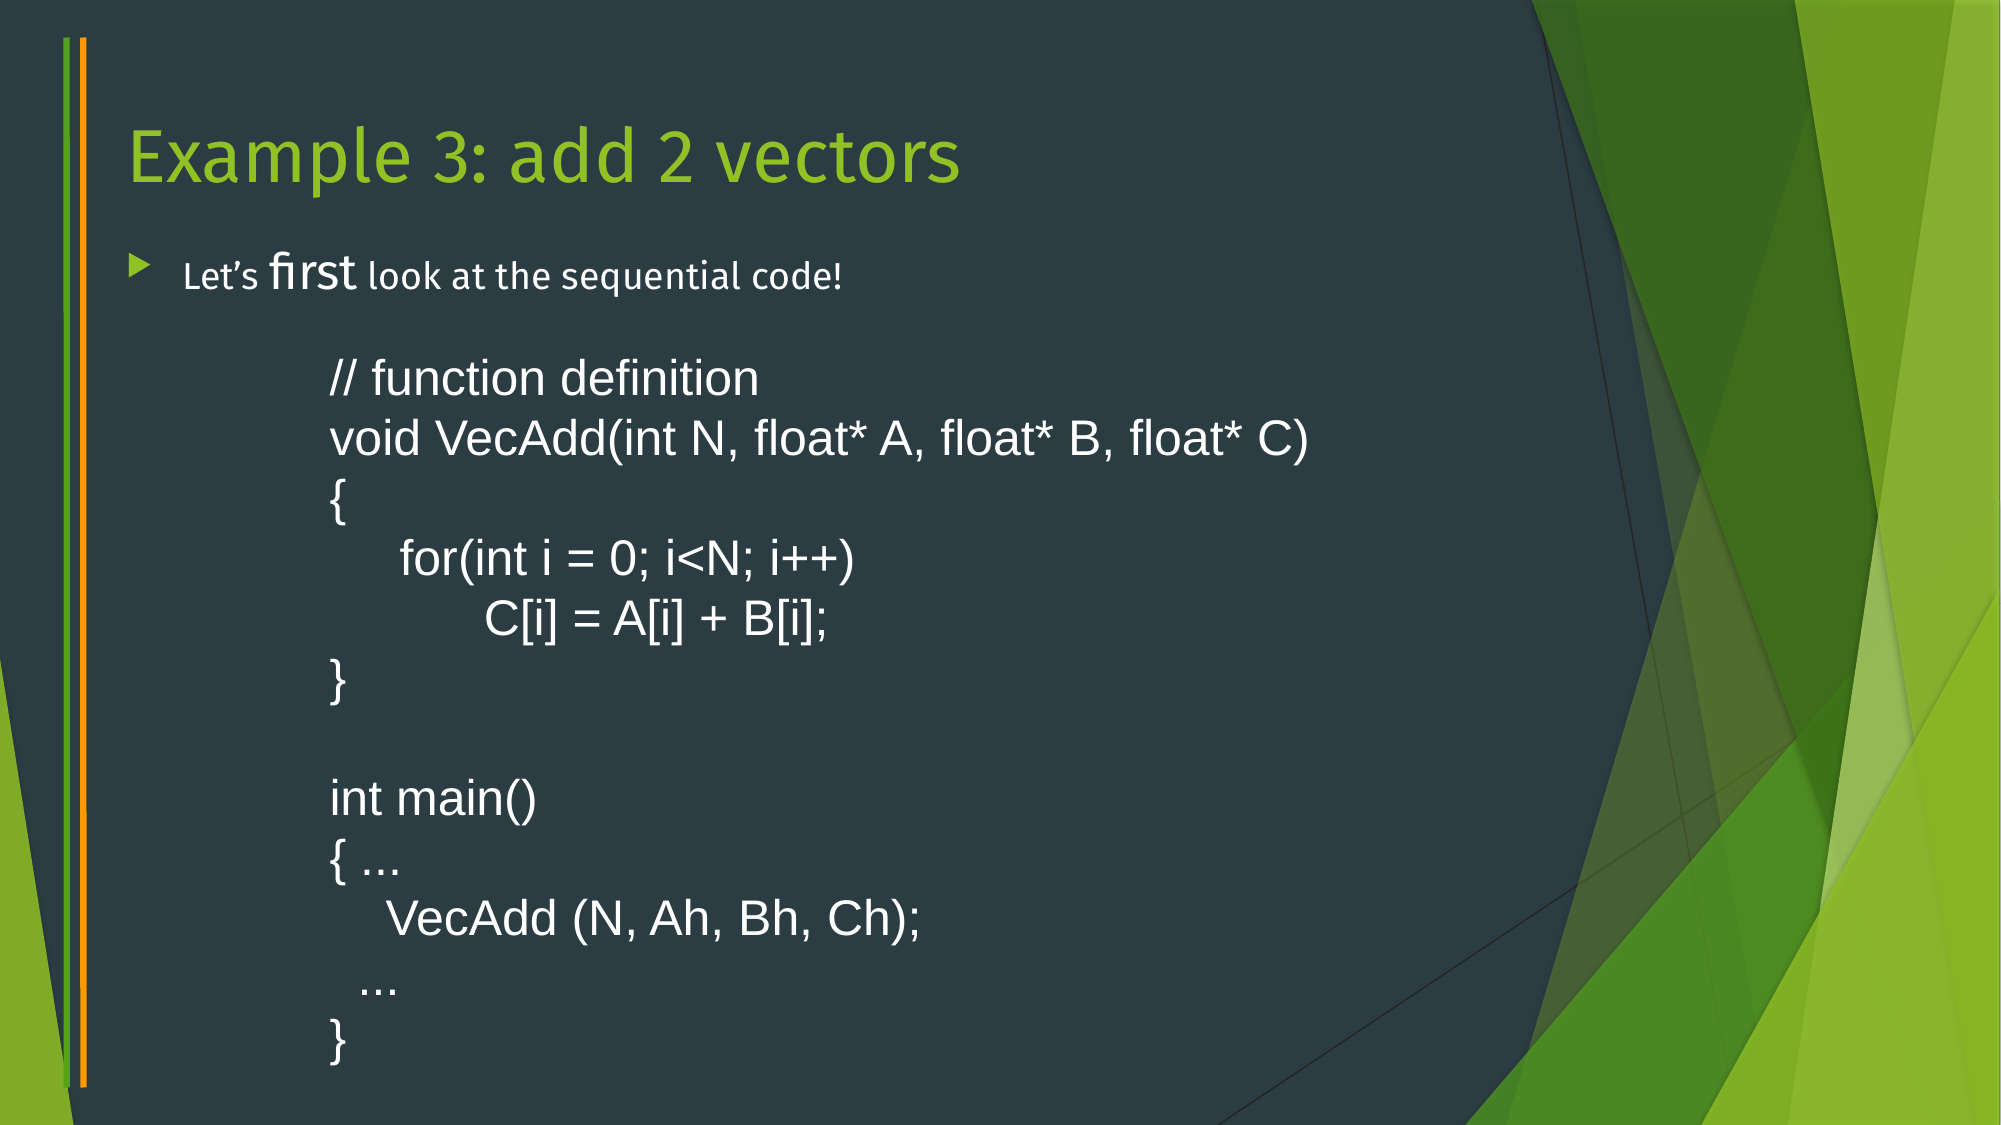

# Example 3: add 2 vectors
Let’s first look at the sequential code!
// function definition
void VecAdd(int N, float* A, float* B, float* C)
{
     for(int i = 0; i<N; i++)
           C[i] = A[i] + B[i];
}

int main()
{ ...
    VecAdd (N, Ah, Bh, Ch);
  ...
}